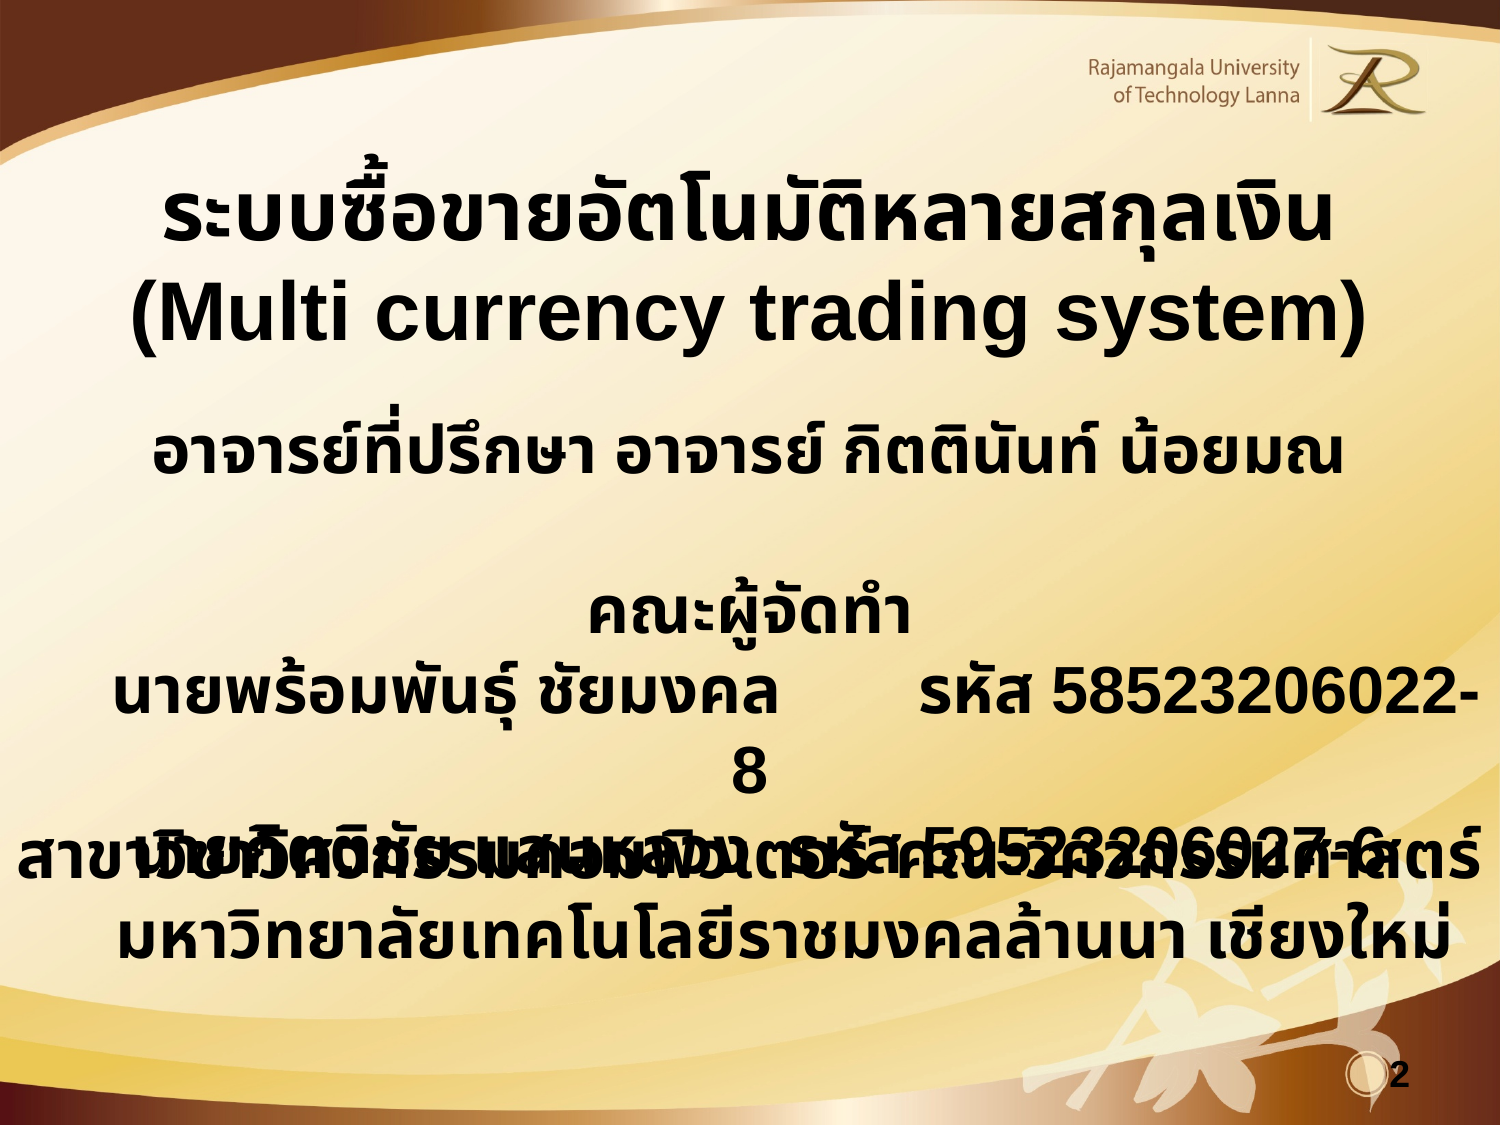

ระบบซื้อขายอัตโนมัติหลายสกุลเงิน
(Multi currency trading system)

อาจารย์ที่ปรึกษา อาจารย์ กิตตินันท์ น้อยมณ

คณะผู้จัดทำ
    นายพร้อมพันธุ์ ชัยมงคล	รหัส 58523206022-8
    นายกิตติชัย แสนหลวง	รหัส 59523206027-6

สาขาวิชาวิศวกรรมคอมพิวเตอร์ คณะวิศวกรรมศาสตร์
   มหาวิทยาลัยเทคโนโลยีราชมงคลล้านนา เชียงใหม่

2